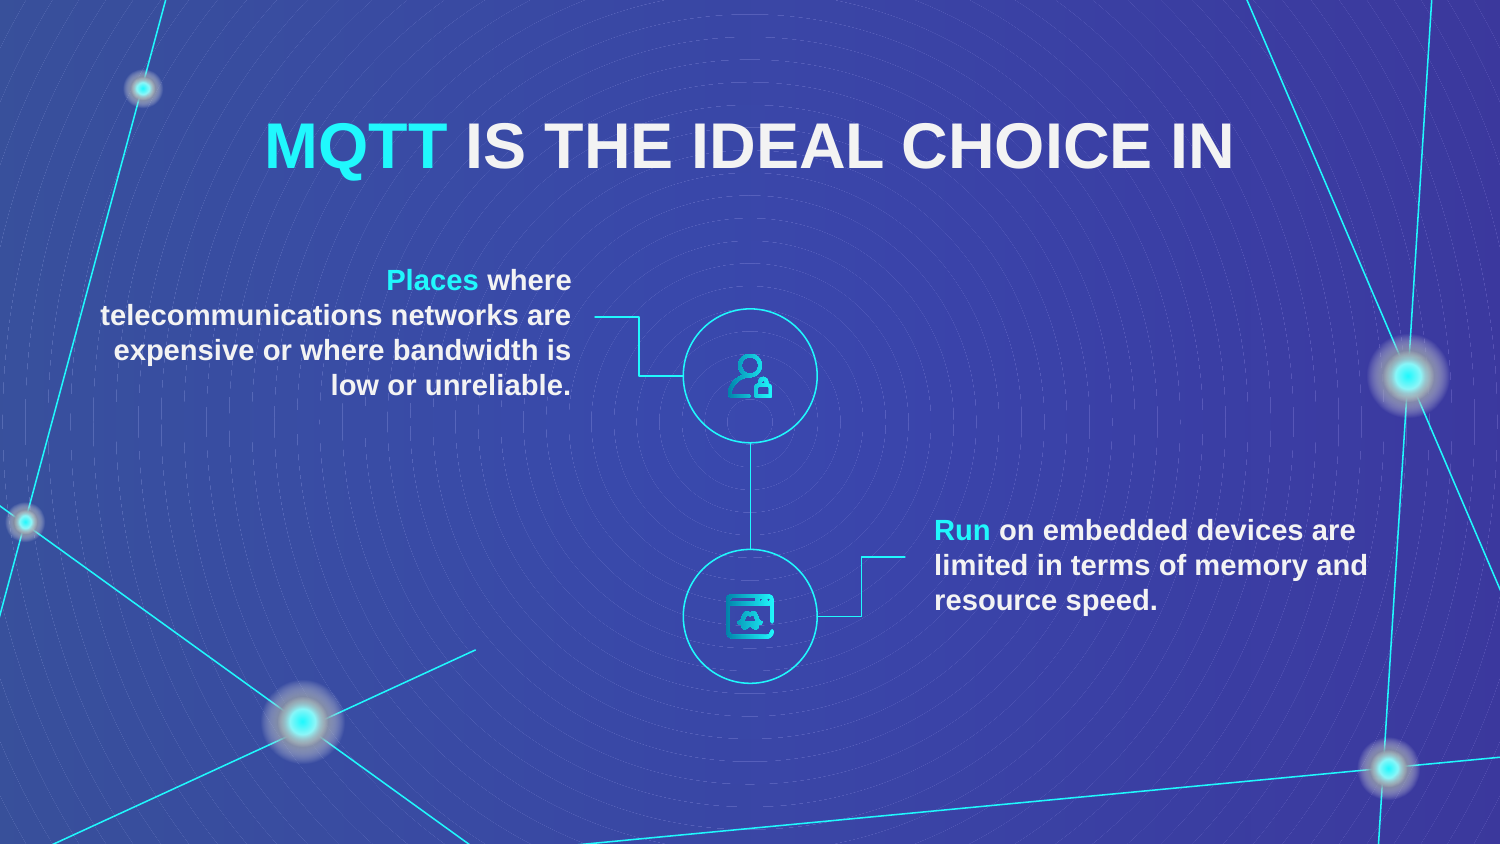

# MQTT IS THE IDEAL CHOICE IN
Places where telecommunications networks are expensive or where bandwidth is low or unreliable.

Run on embedded devices are limited in terms of memory and resource speed.